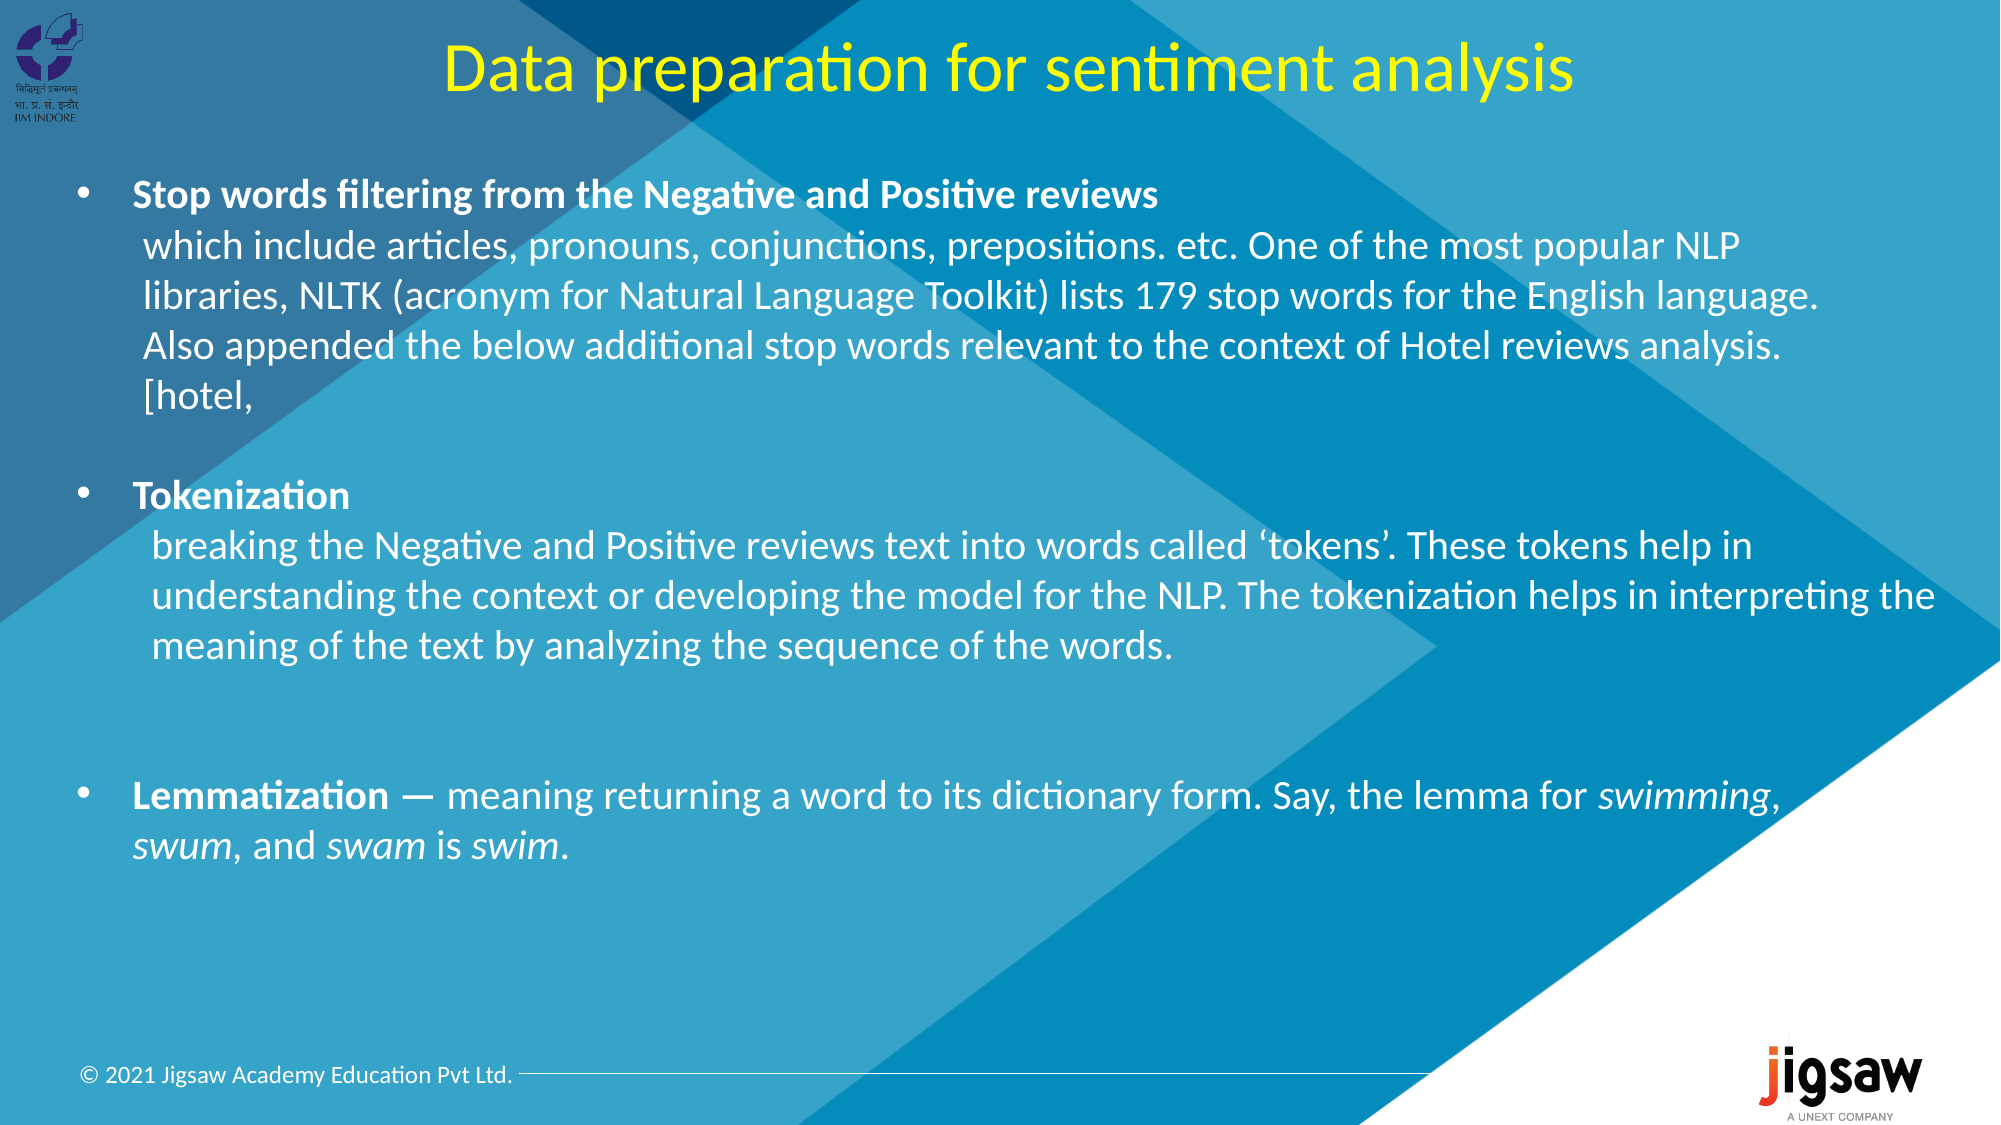

Data preparation for sentiment analysis
Stop words filtering from the Negative and Positive reviews
       which include articles, pronouns, conjunctions, prepositions. etc. One of the most popular NLP
       libraries, NLTK (acronym for Natural Language Toolkit) lists 179 stop words for the English language.
       Also appended the below additional stop words relevant to the context of Hotel reviews analysis.
       [hotel,

Tokenization
breaking the Negative and Positive reviews text into words called ‘tokens’. These tokens help in understanding the context or developing the model for the NLP. The tokenization helps in interpreting the meaning of the text by analyzing the sequence of the words.

Lemmatization — meaning returning a word to its dictionary form. Say, the lemma for swimming, swum, and swam is swim.